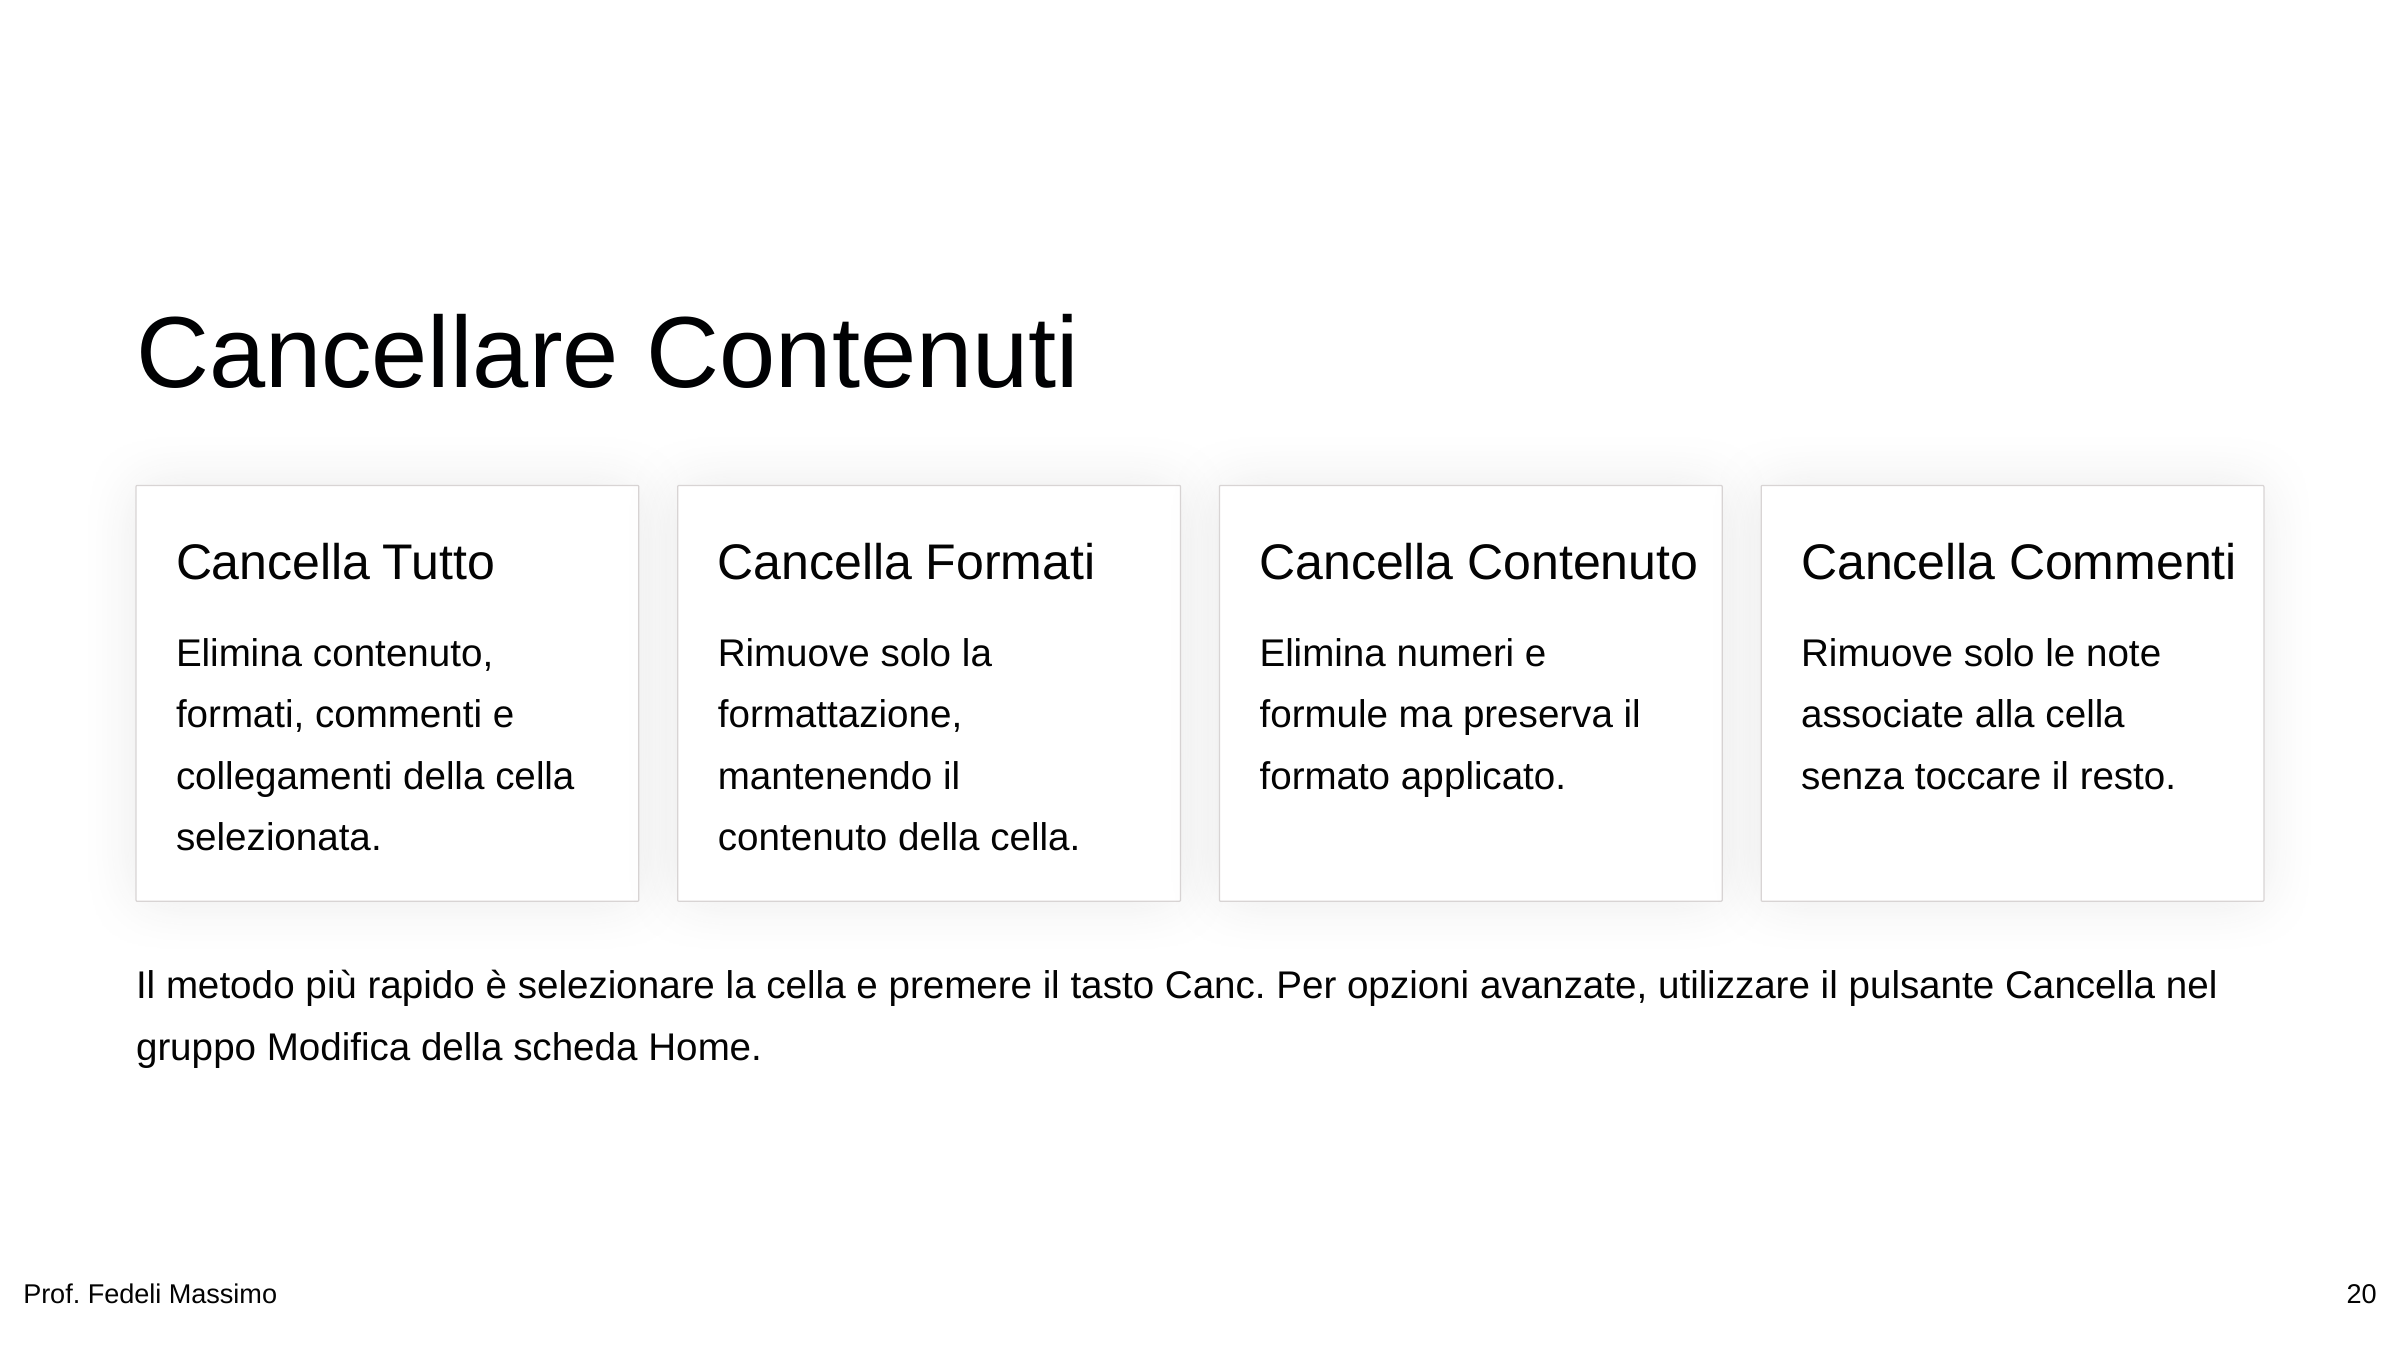

Cancellare Contenuti

Cancella Tutto
Cancella Formati
Cancella Contenuto
Cancella Commenti
Elimina contenuto, formati, commenti e collegamenti della cella selezionata.
Rimuove solo la formattazione, mantenendo il contenuto della cella.
Elimina numeri e formule ma preserva il formato applicato.
Rimuove solo le note associate alla cella senza toccare il resto.
Il metodo più rapido è selezionare la cella e premere il tasto Canc. Per opzioni avanzate, utilizzare il pulsante Cancella nel gruppo Modifica della scheda Home.
Prof. Fedeli Massimo
20